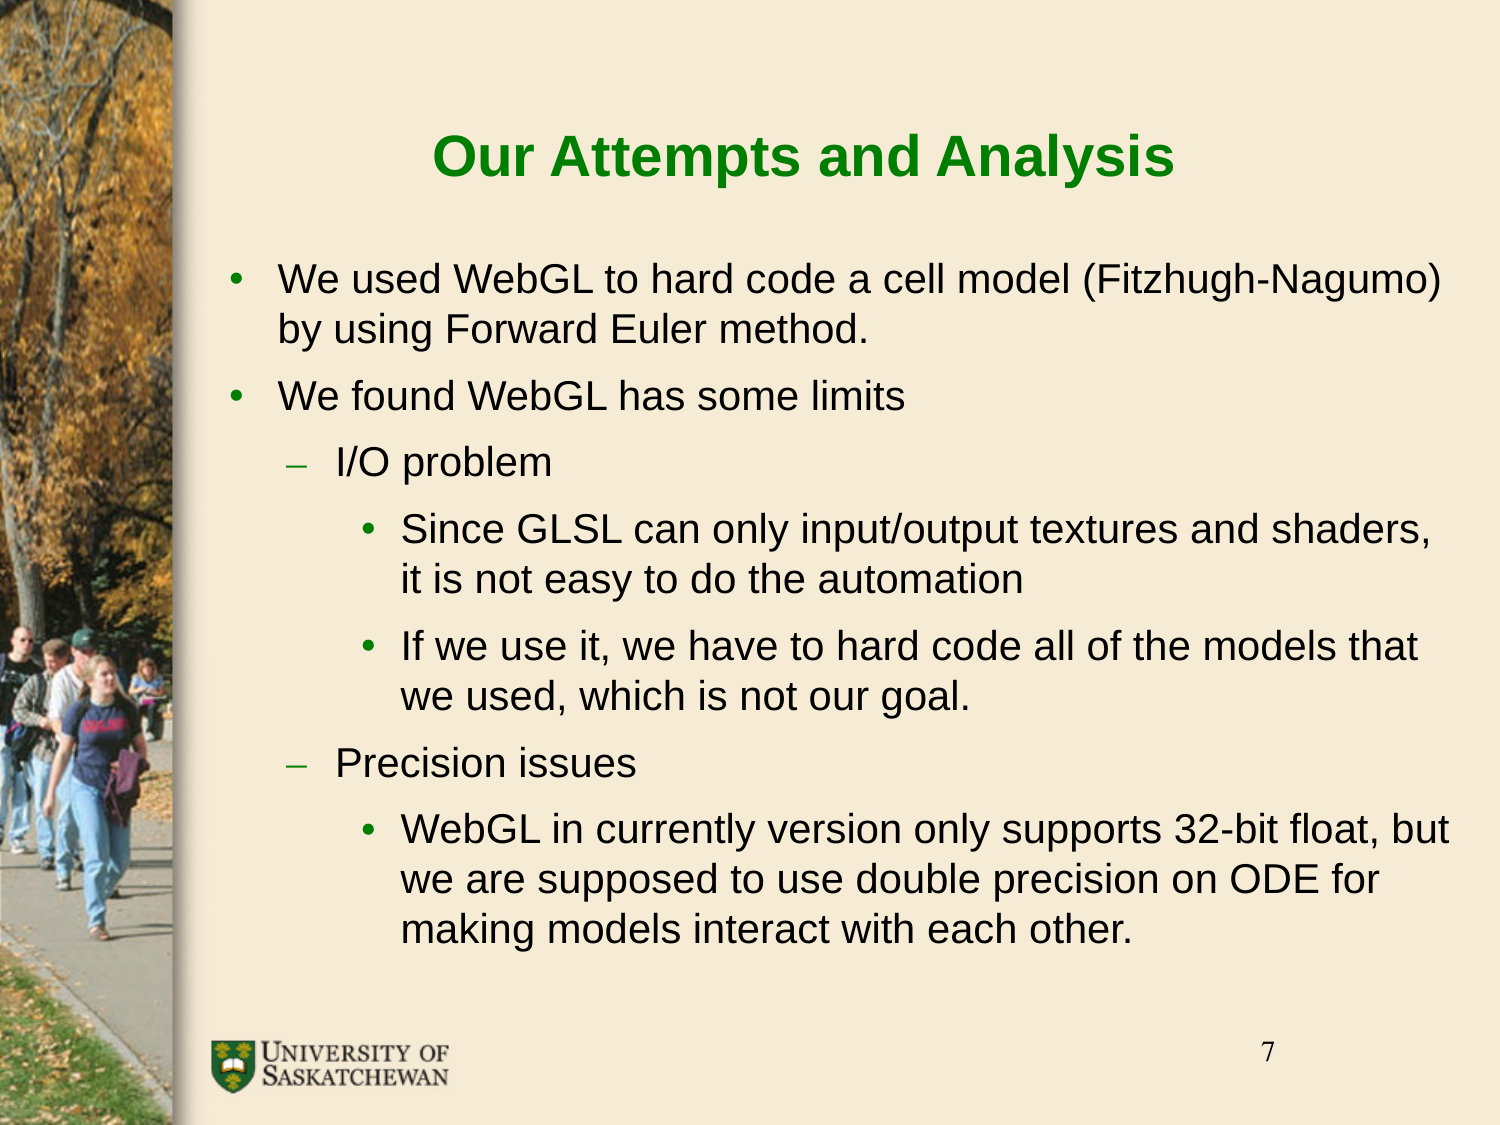

# Our Attempts and Analysis
We used WebGL to hard code a cell model (Fitzhugh-Nagumo) by using Forward Euler method.
We found WebGL has some limits
I/O problem
Since GLSL can only input/output textures and shaders, it is not easy to do the automation
If we use it, we have to hard code all of the models that we used, which is not our goal.
Precision issues
WebGL in currently version only supports 32-bit float, but we are supposed to use double precision on ODE for making models interact with each other.
7